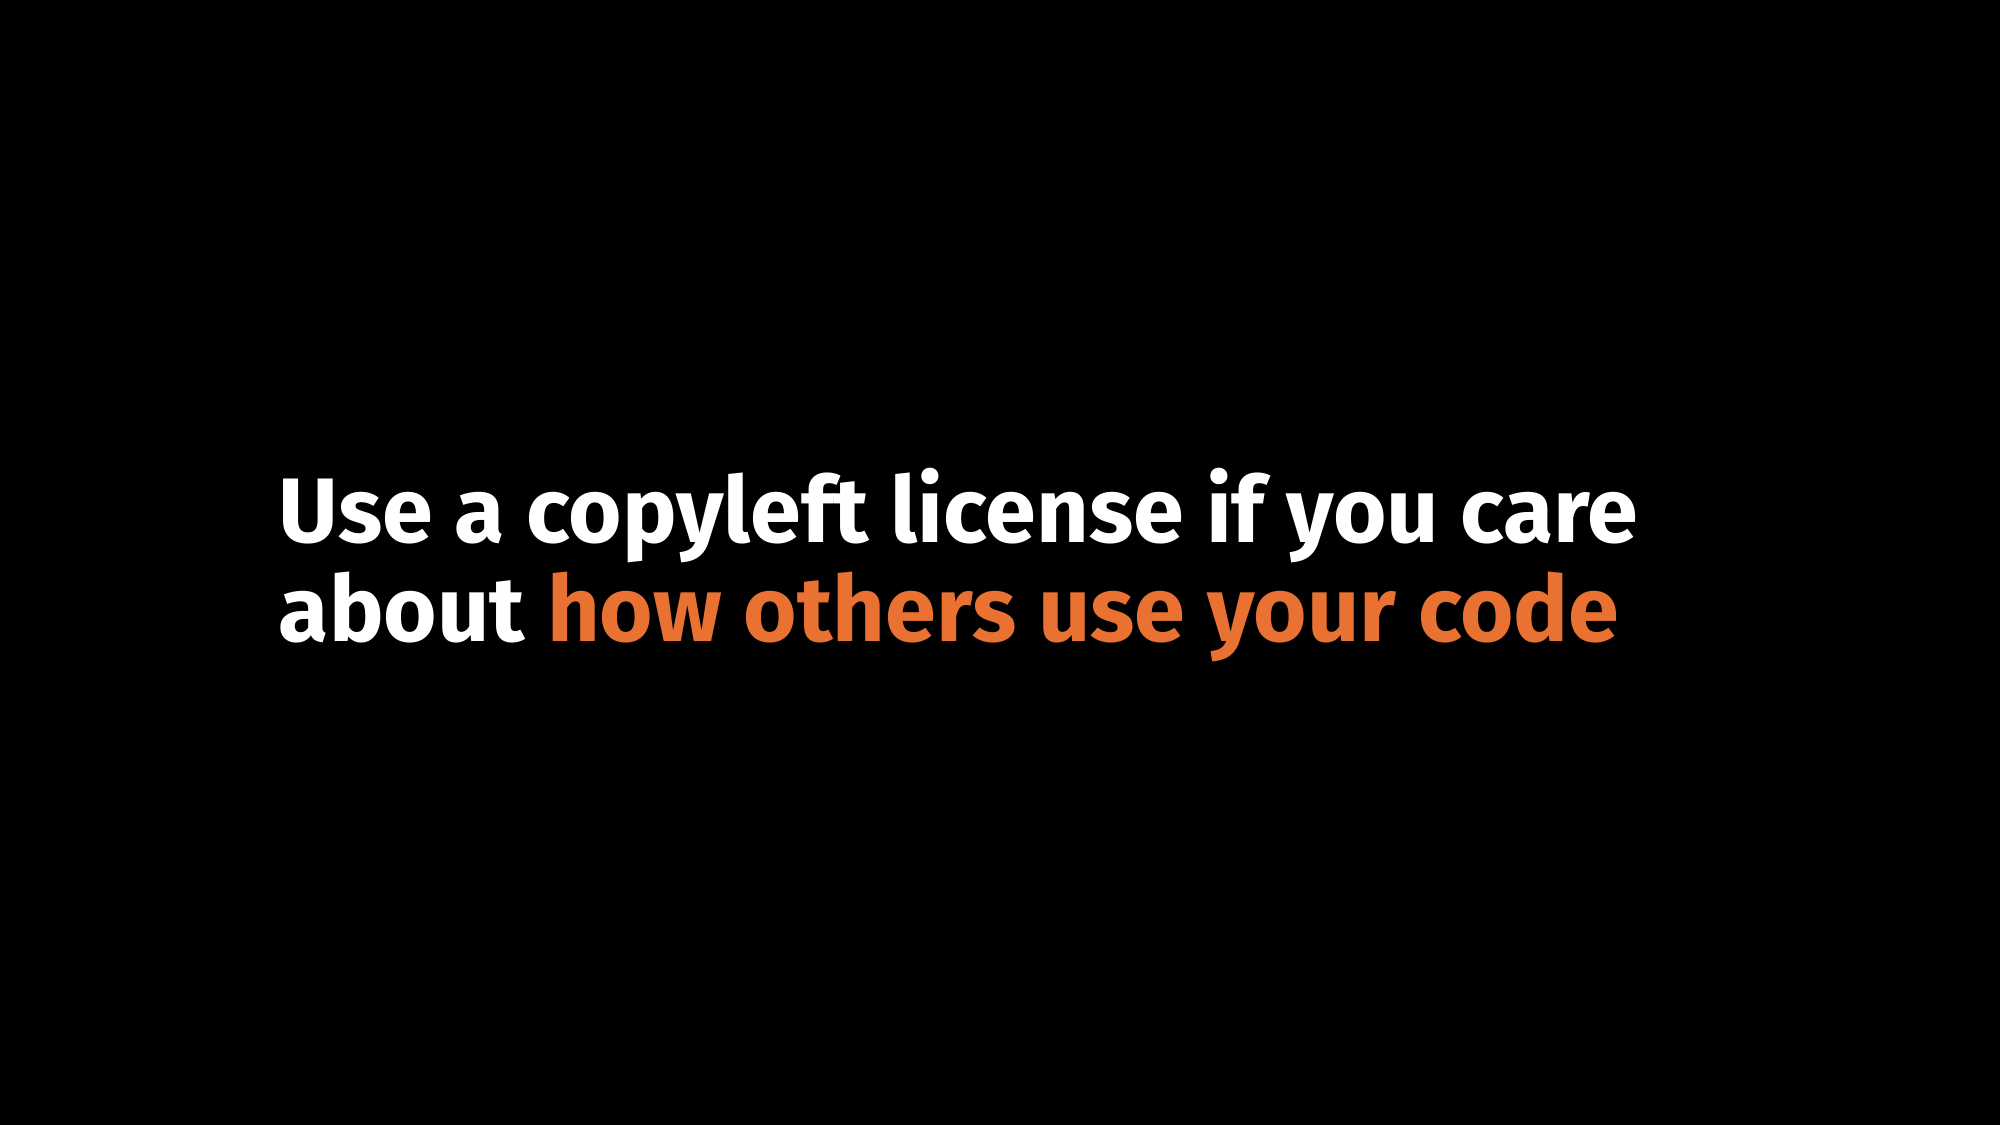

# Use a copyleft license if you care about how others use your code